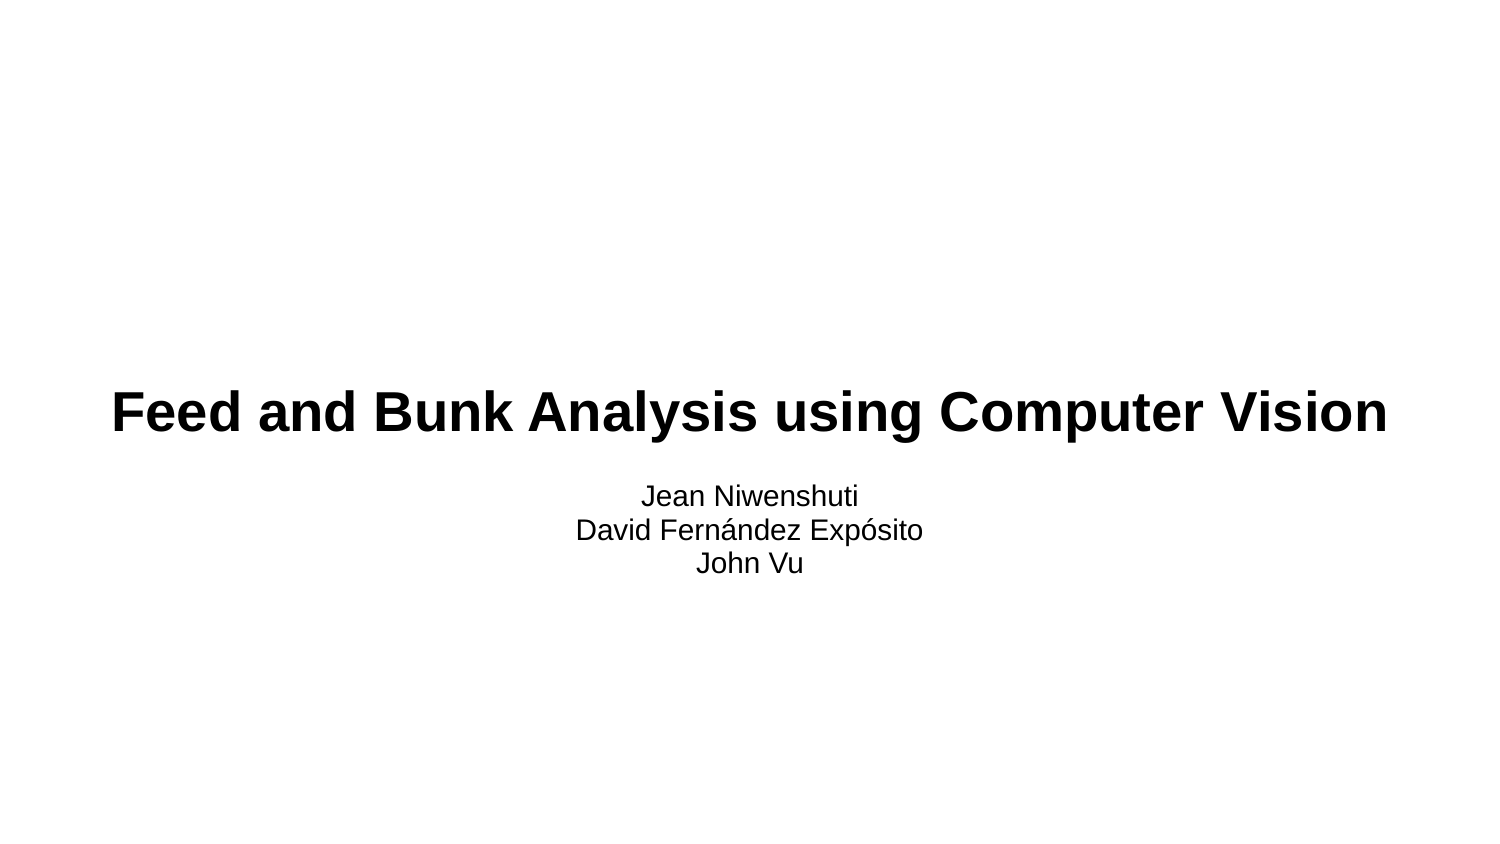

# Feed and Bunk Analysis using Computer Vision
Jean Niwenshuti
David Fernández Expósito
John Vu